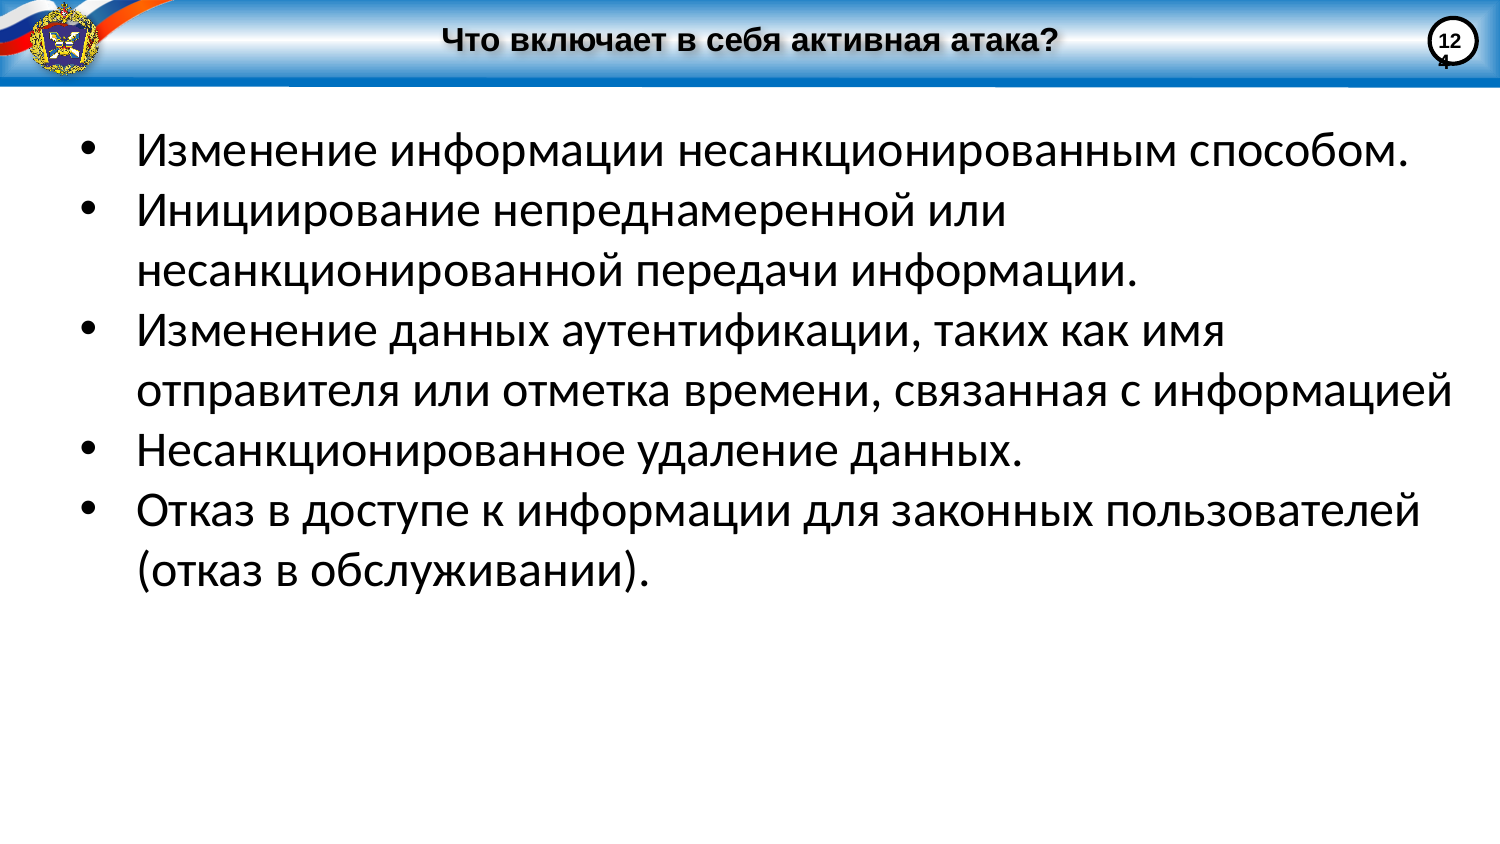

# Что включает в себя активная атака?
124
Изменение информации несанкционированным способом.
Инициирование непреднамеренной или несанкционированной передачи информации.
Изменение данных аутентификации, таких как имя отправителя или отметка времени, связанная с информацией
Несанкционированное удаление данных.
Отказ в доступе к информации для законных пользователей (отказ в обслуживании).